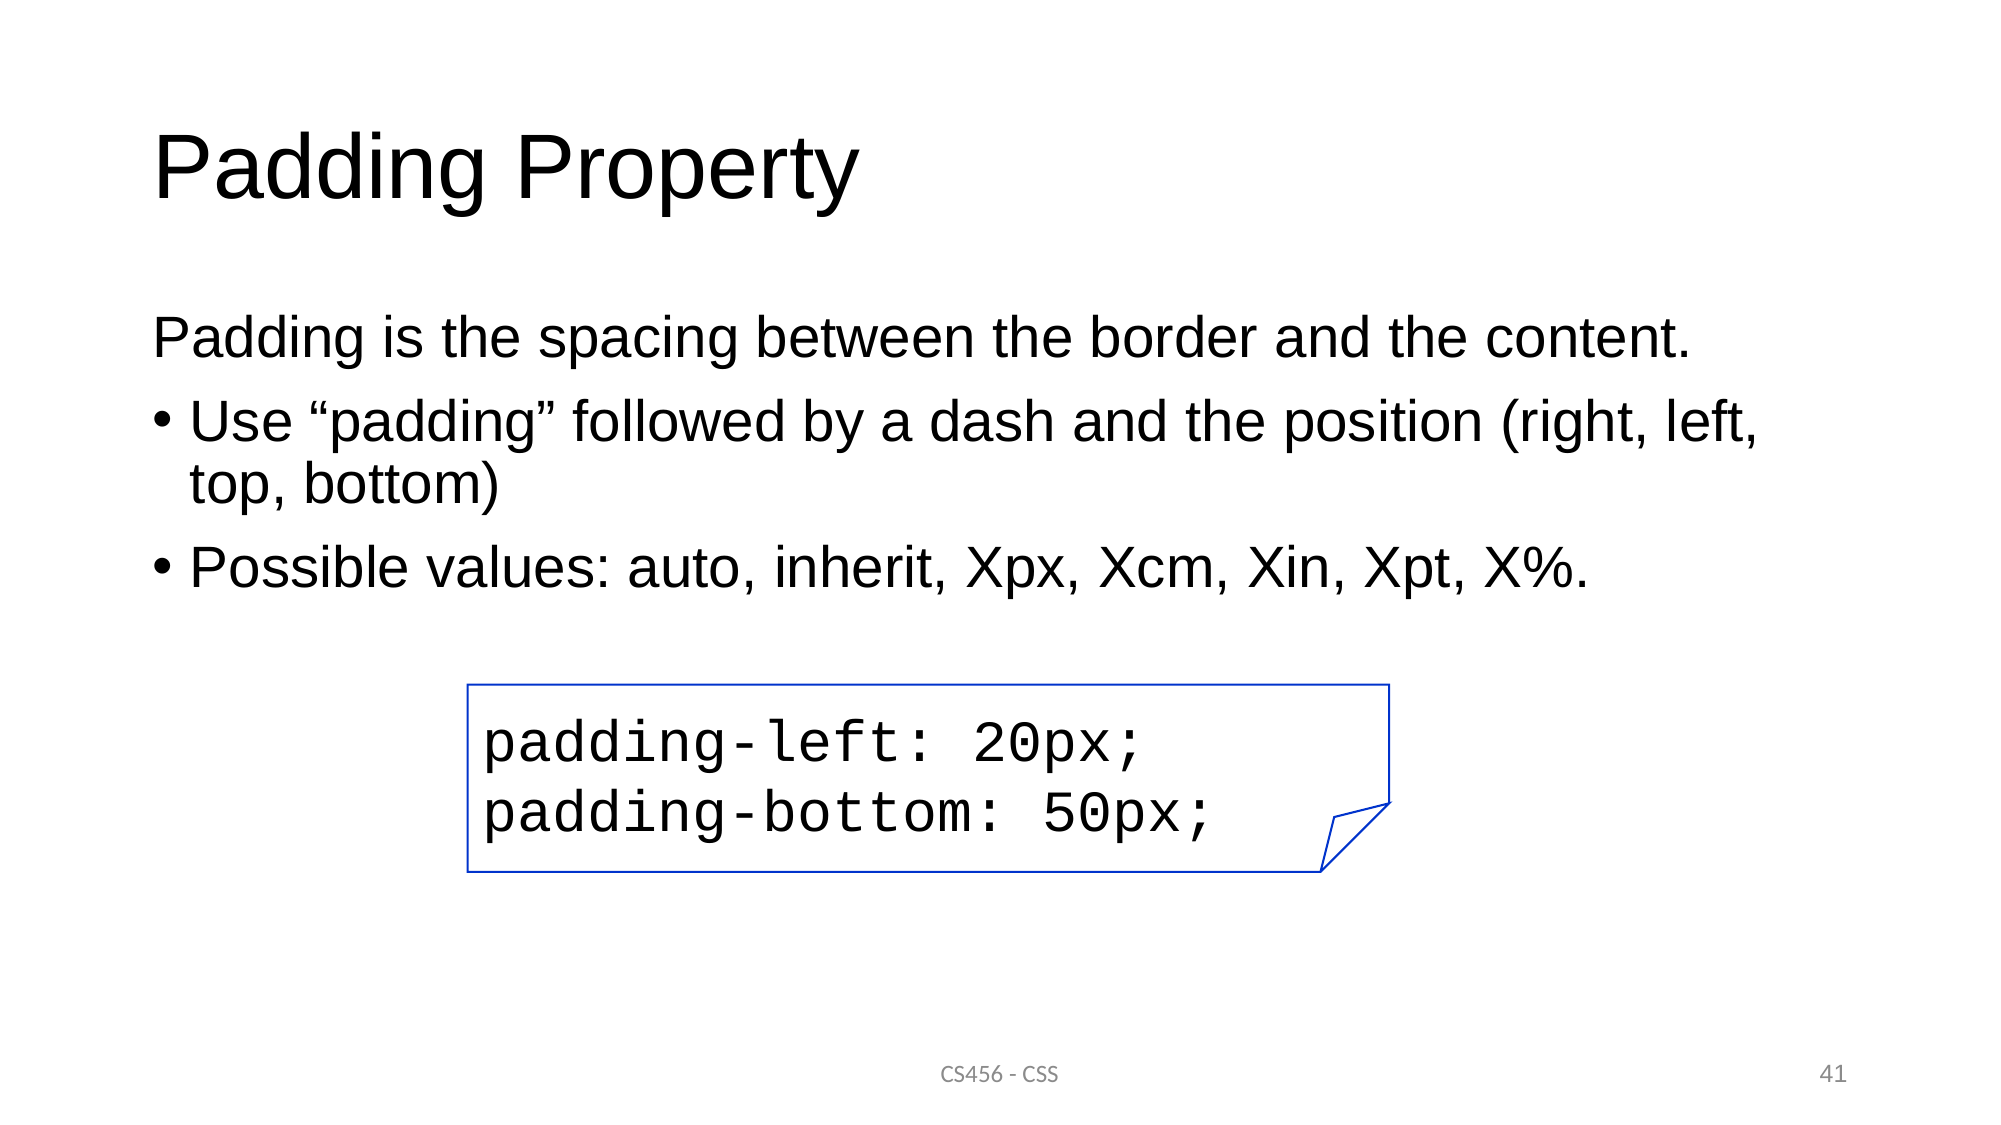

# Padding Property
Padding is the spacing between the border and the content.
Use “padding” followed by a dash and the position (right, left, top, bottom)
Possible values: auto, inherit, Xpx, Xcm, Xin, Xpt, X%.

padding-left: 20px;
padding-bottom: 50px;
CS456 - CSS
41